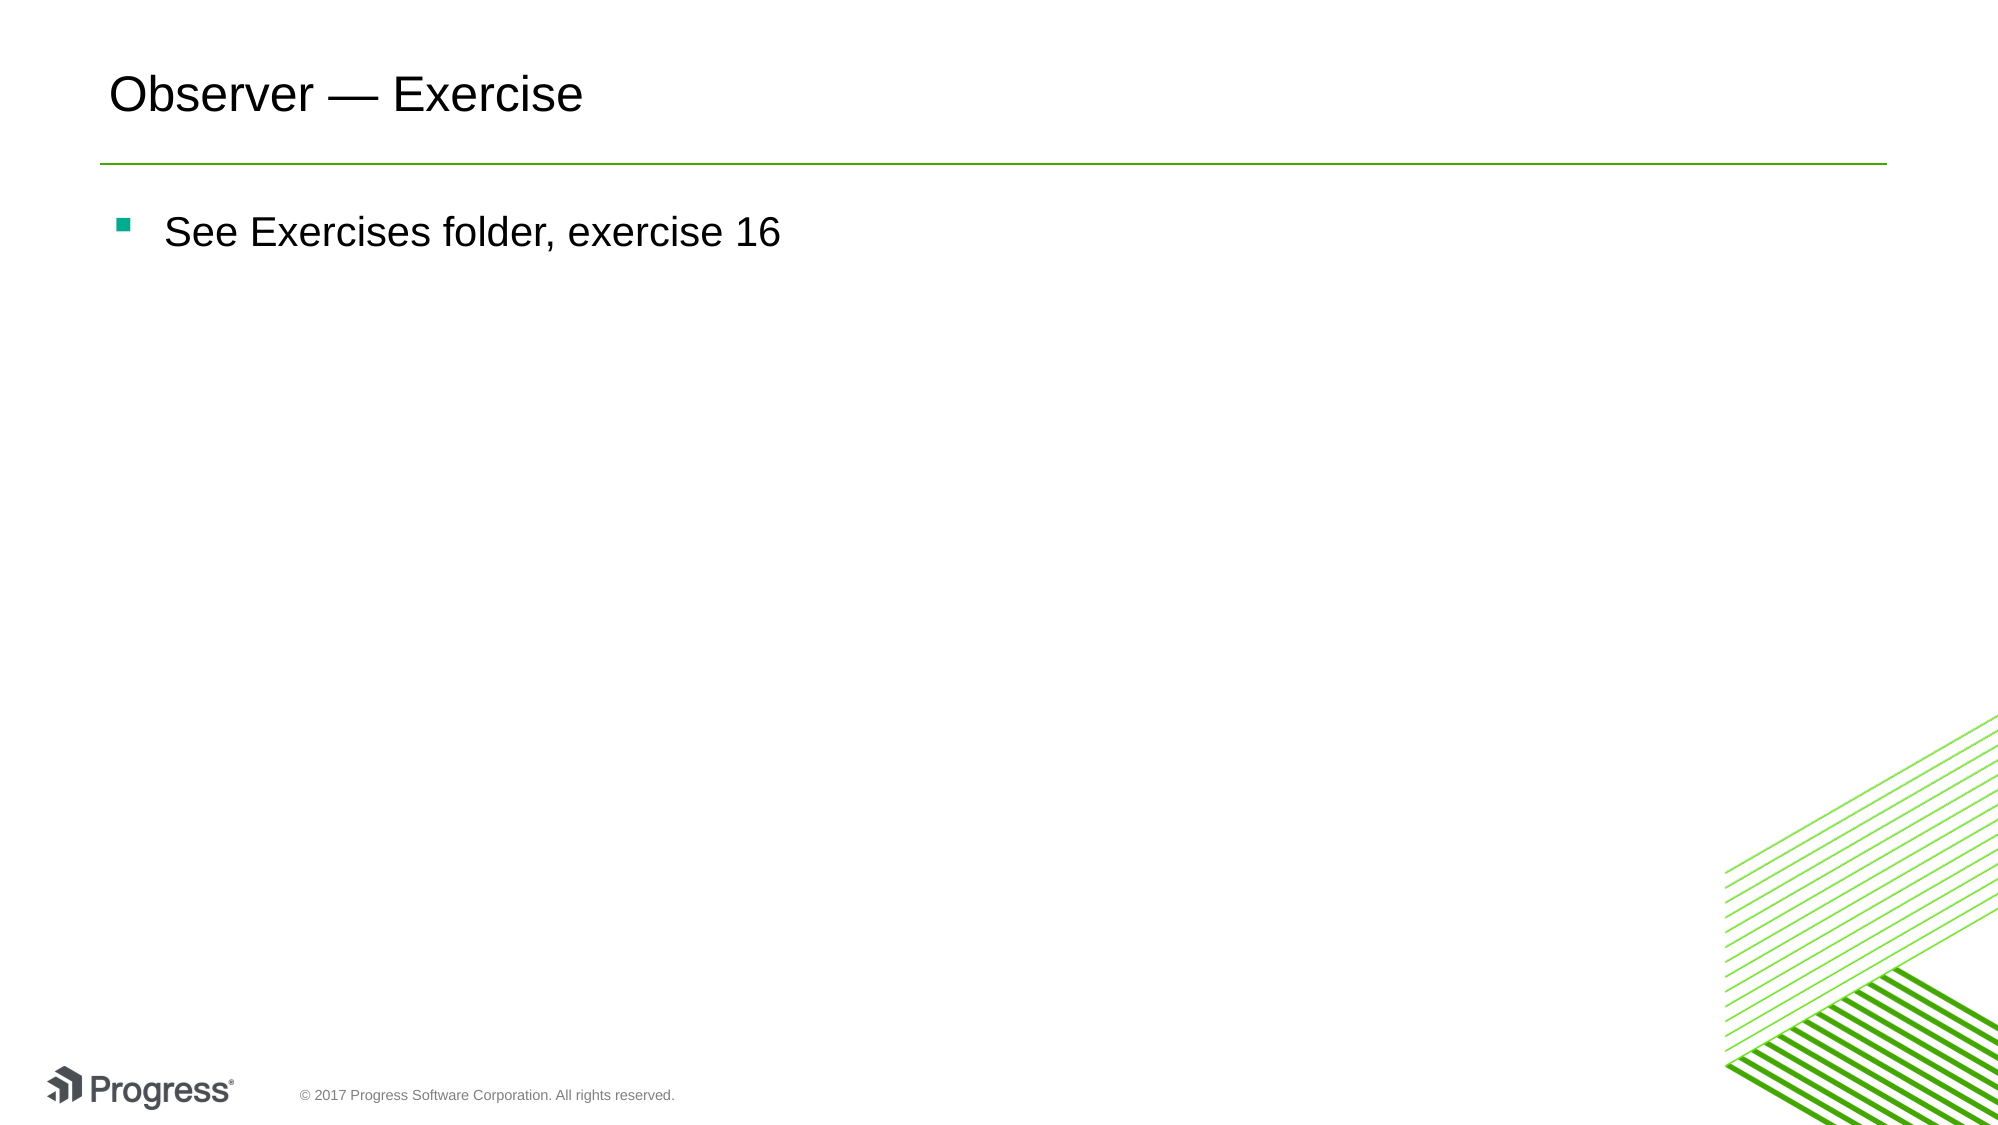

# Observer — Exercise
See Exercises folder, exercise 16
55